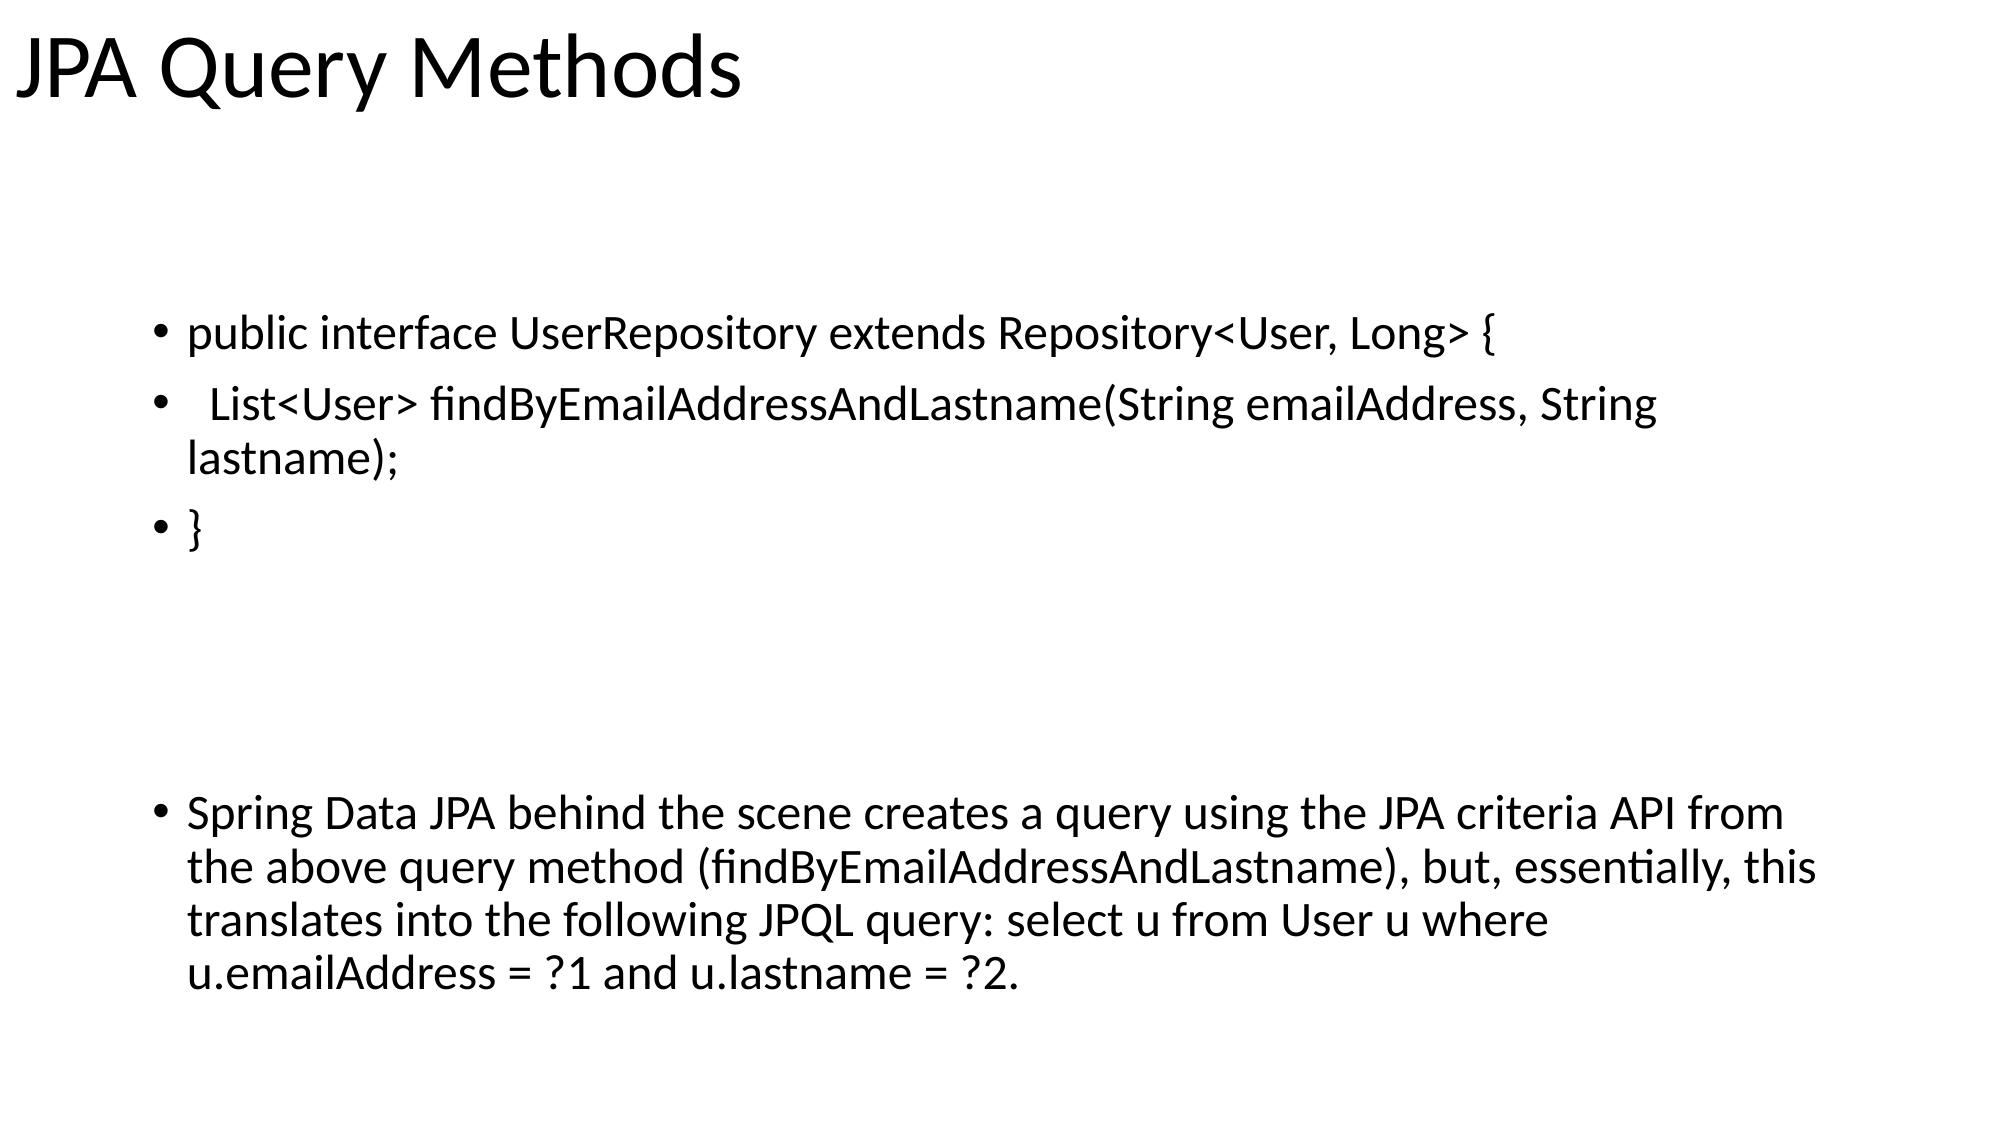

# JPA Query Methods
public interface UserRepository extends Repository<User, Long> {
  List<User> findByEmailAddressAndLastname(String emailAddress, String lastname);
}

Spring Data JPA behind the scene creates a query using the JPA criteria API from the above query method (findByEmailAddressAndLastname), but, essentially, this translates into the following JPQL query: select u from User u where u.emailAddress = ?1 and u.lastname = ?2.